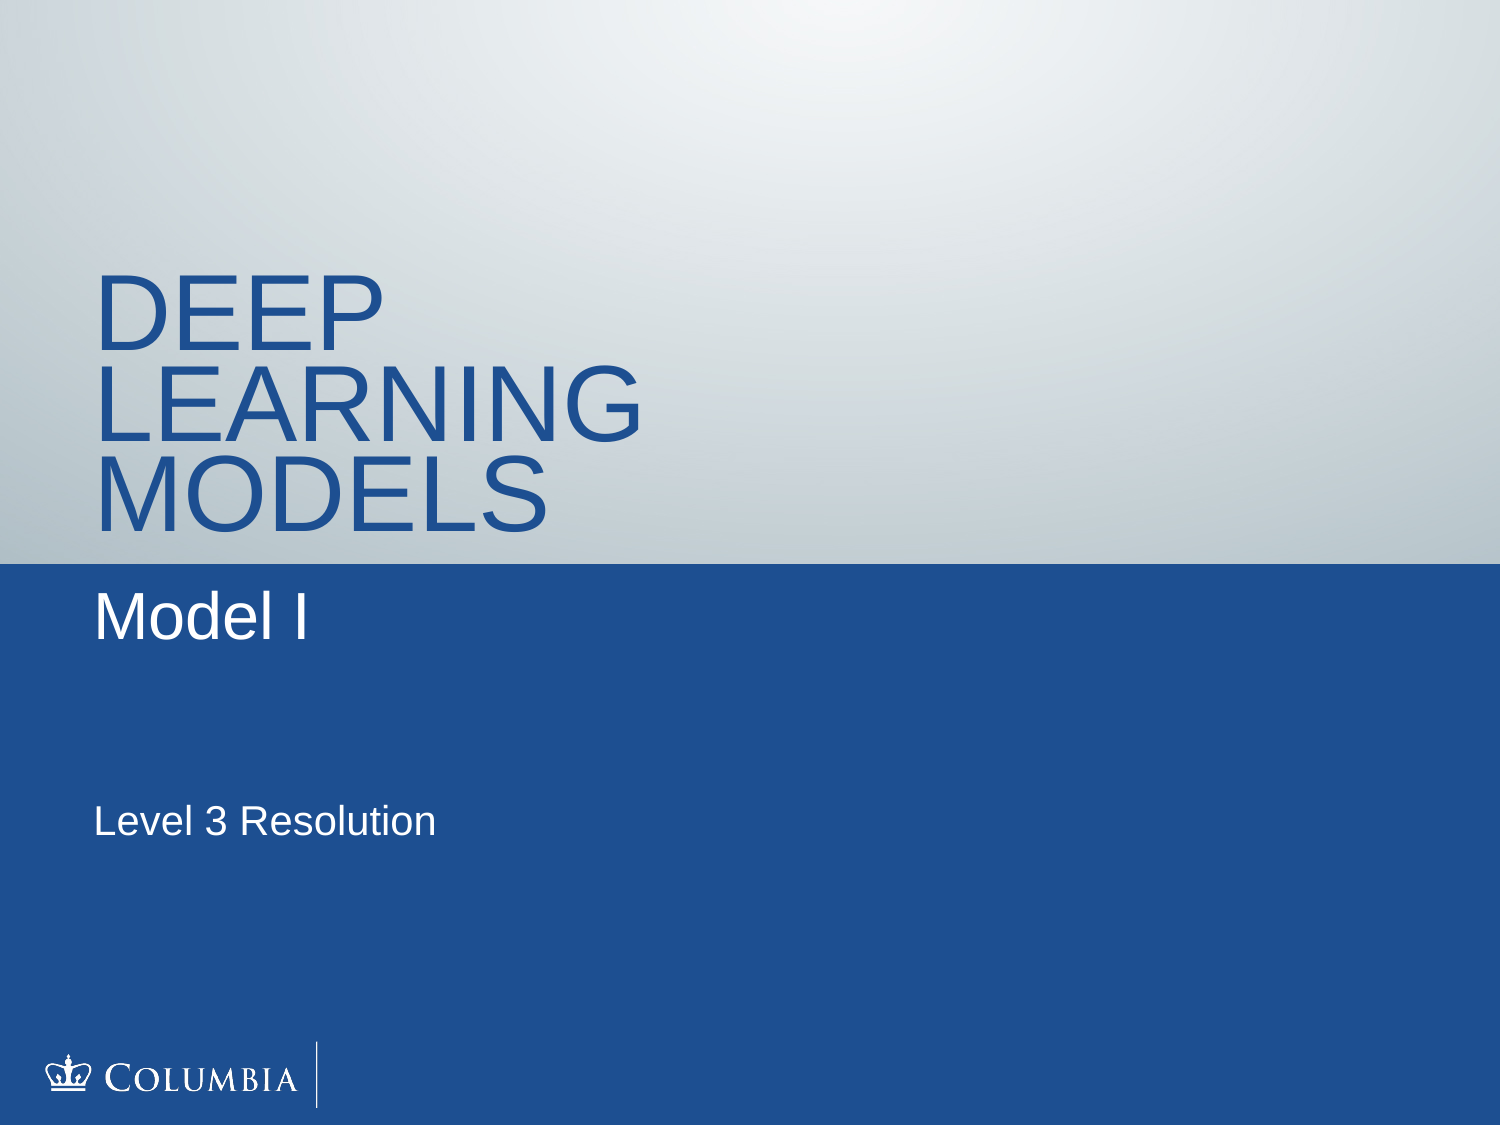

# Deep Learning Models
Model I
Level 3 Resolution